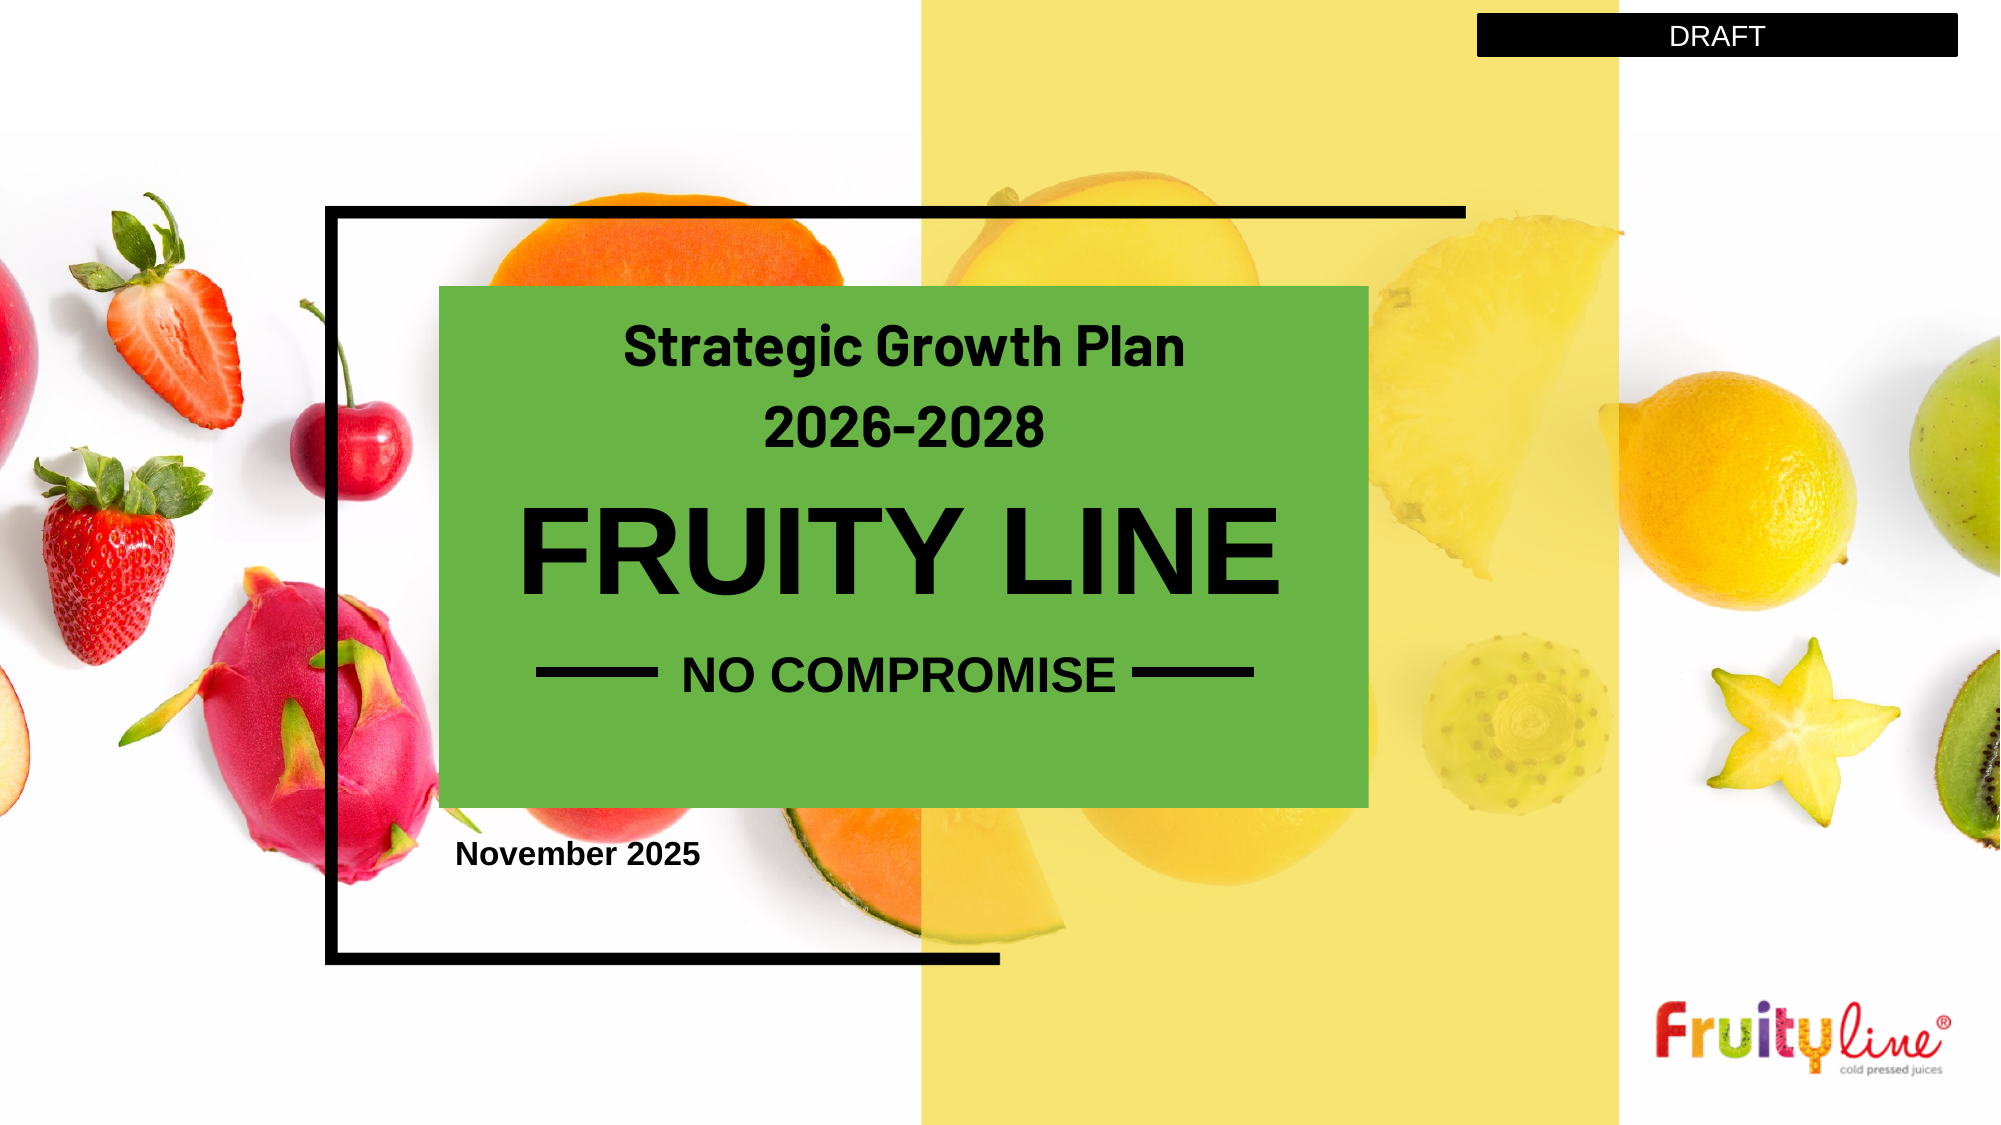

DRAFT
Strategic Growth Plan
2026-2028
November 2025